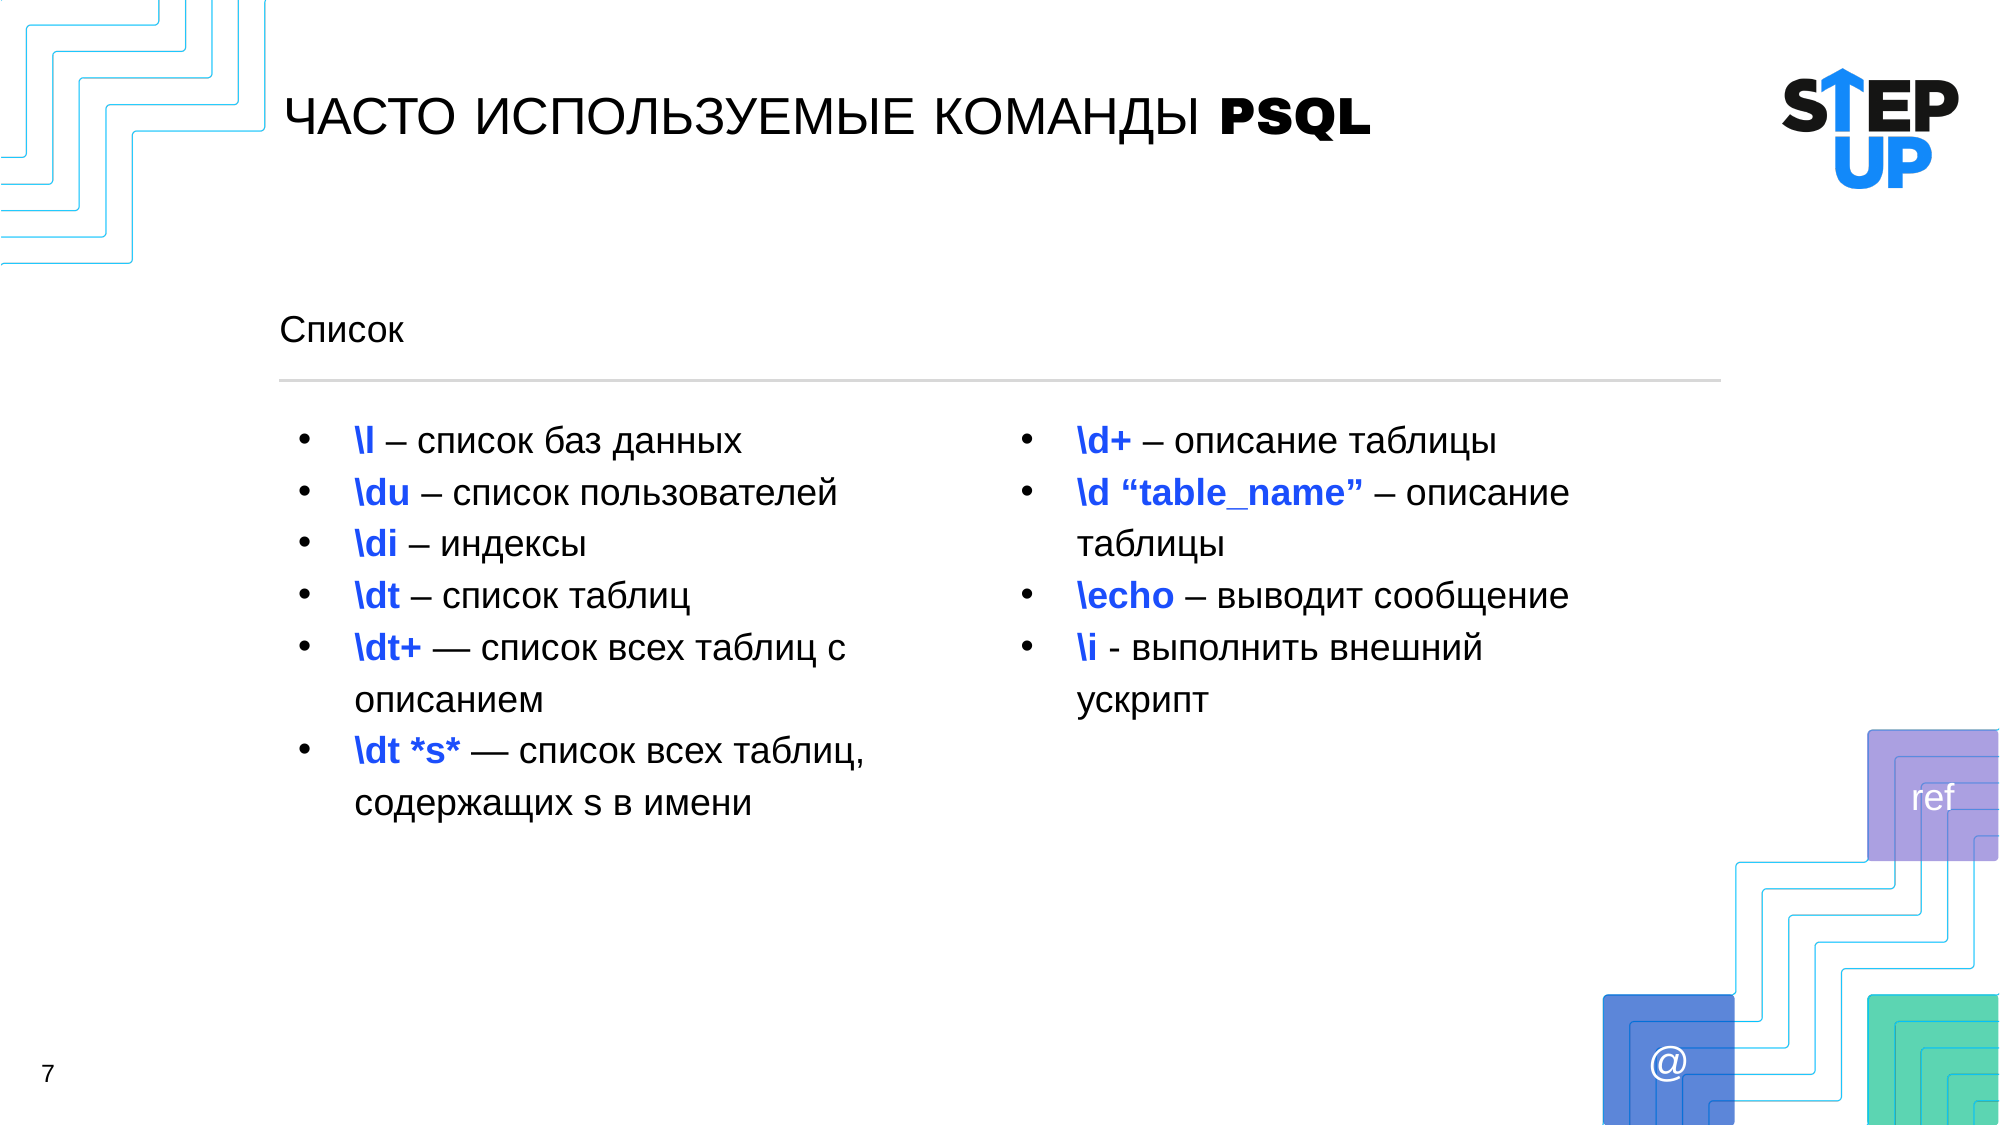

# ЧАСТО ИСПОЛЬЗУЕМЫЕ КОМАНДЫ PSQL
Список
\l – список баз данных
\du – список пользователей
\di – индексы
\dt – список таблиц
\dt+ — список всех таблиц с описанием
\dt *s* — список всех таблиц, содержащих s в имени
\d+ – описание таблицы
\d “table_name” – описание таблицы
\echo – выводит сообщение
\i - выполнить внешний ускрипт
7